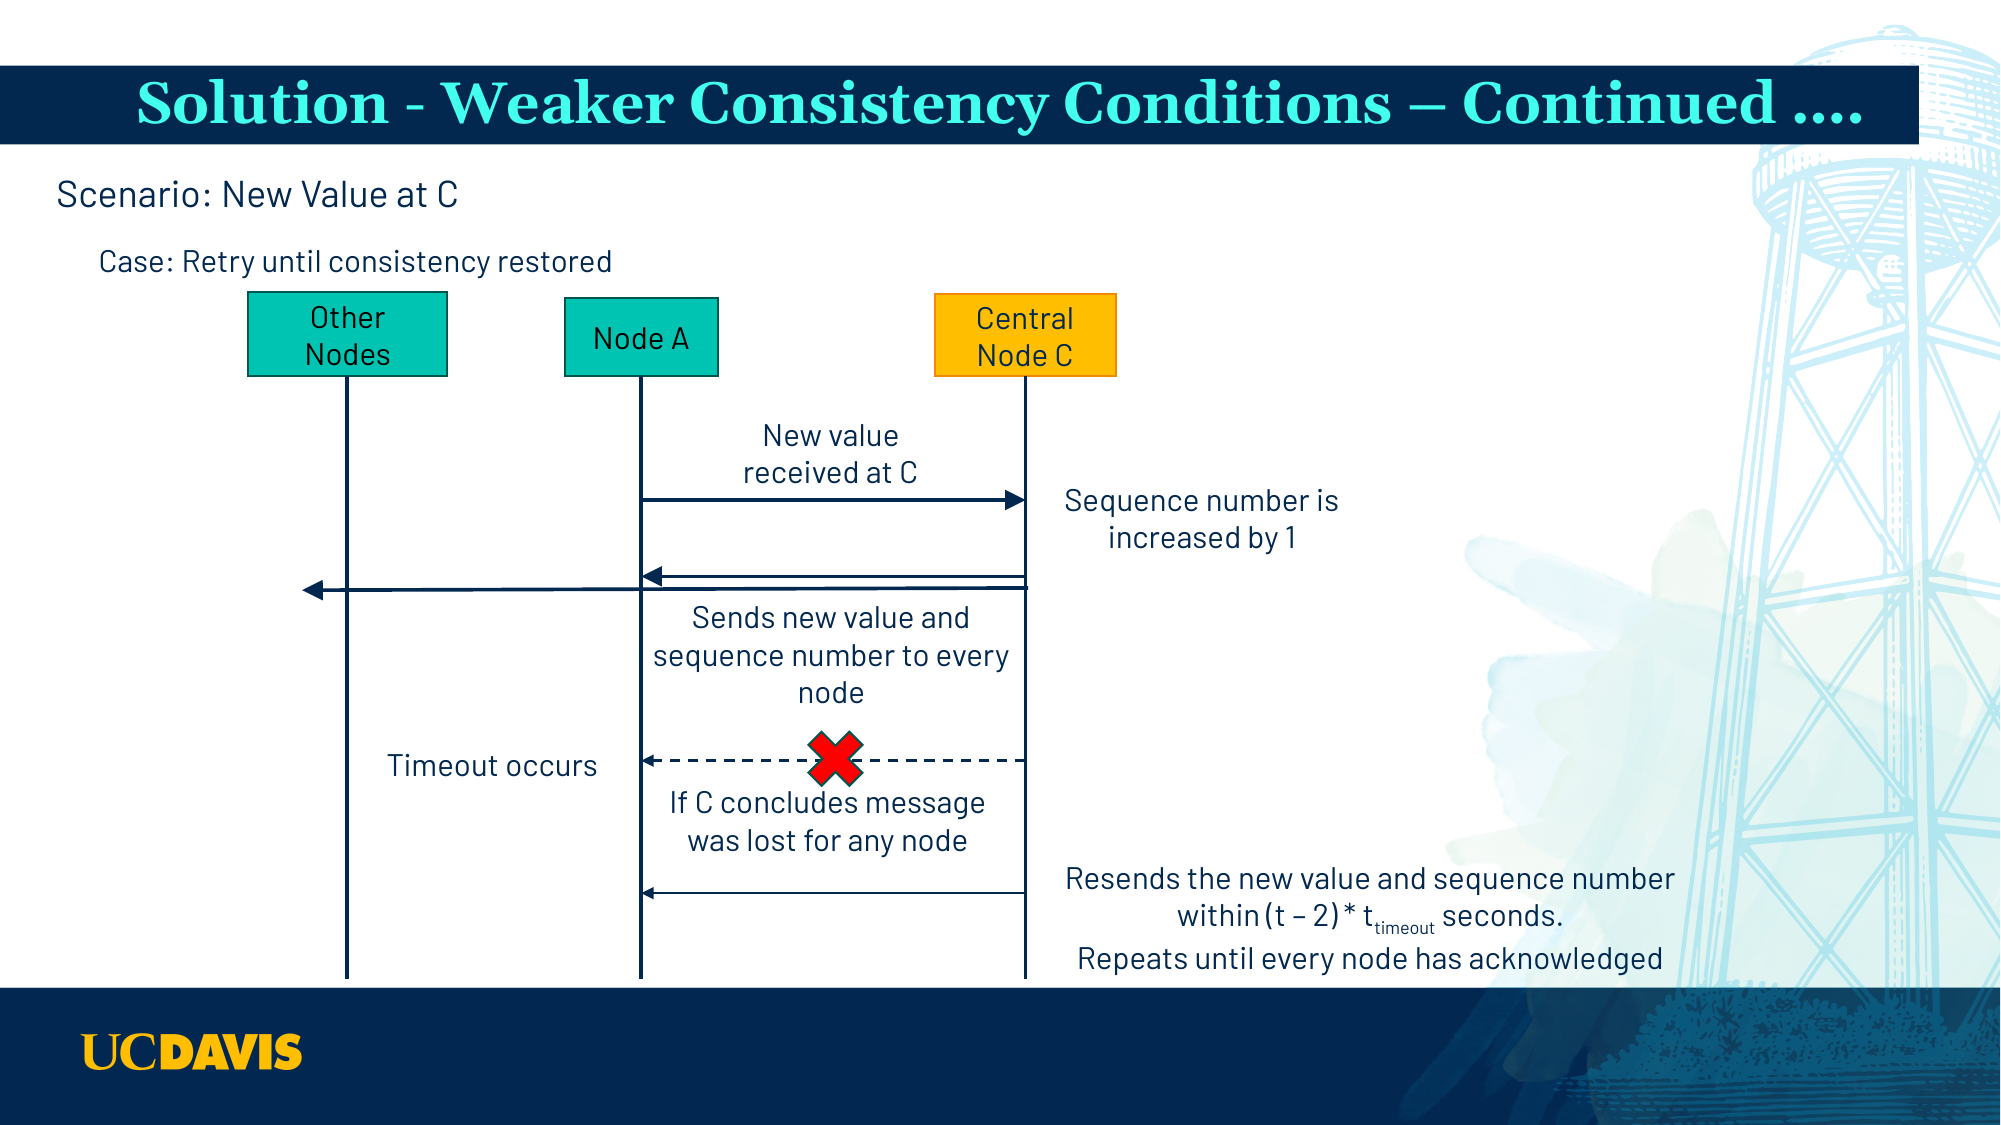

# Solution - Weaker Consistency Conditions – Continued ….
Scenario: New Value at C
Case: Retry until consistency restored
Other Nodes
Central Node C
Node A
New value received at C
Sequence number is increased by 1
Sends new value and sequence number to every node

Timeout occurs
If C concludes message was lost for any node
Resends the new value and sequence number within (t – 2) * ttimeout seconds.
Repeats until every node has acknowledged